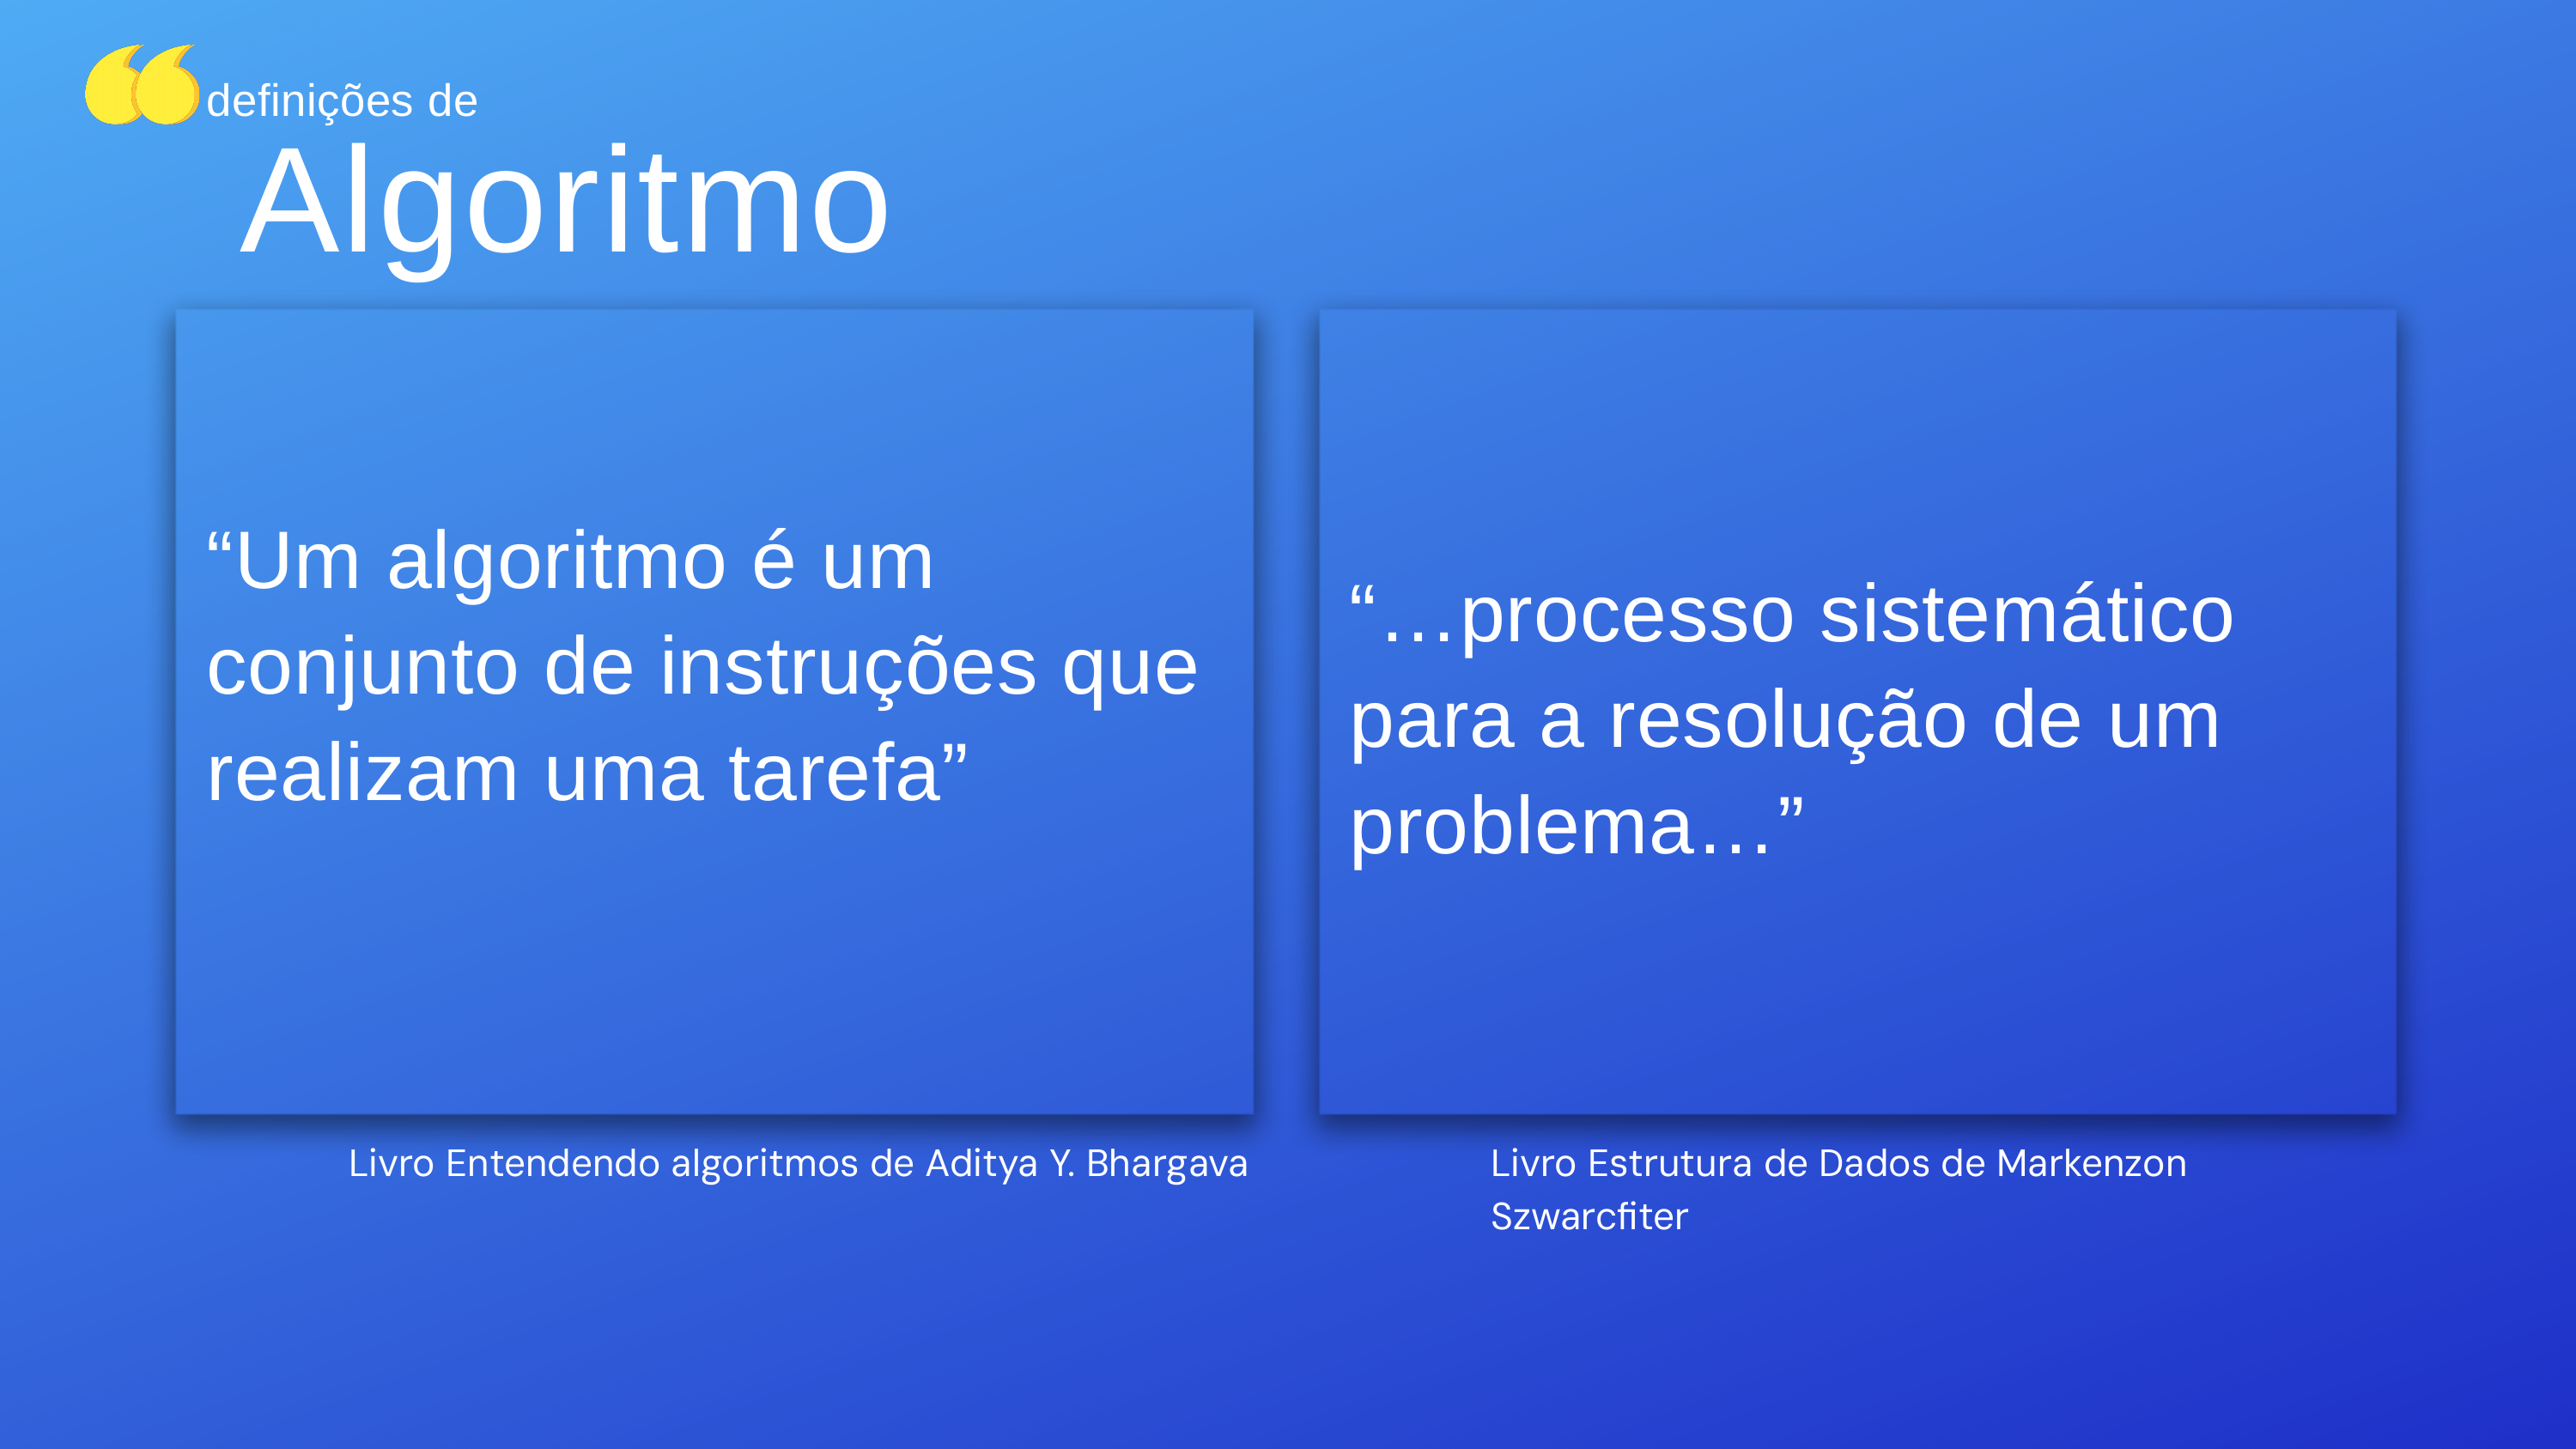

definições de
Algoritmo

“Um algoritmo é um conjunto de instruções que realizam uma tarefa”
“…processo sistemático para a resolução de um problema…”
Livro Entendendo algoritmos de Aditya Y. Bhargava
Livro Estrutura de Dados de Markenzon Szwarcfiter